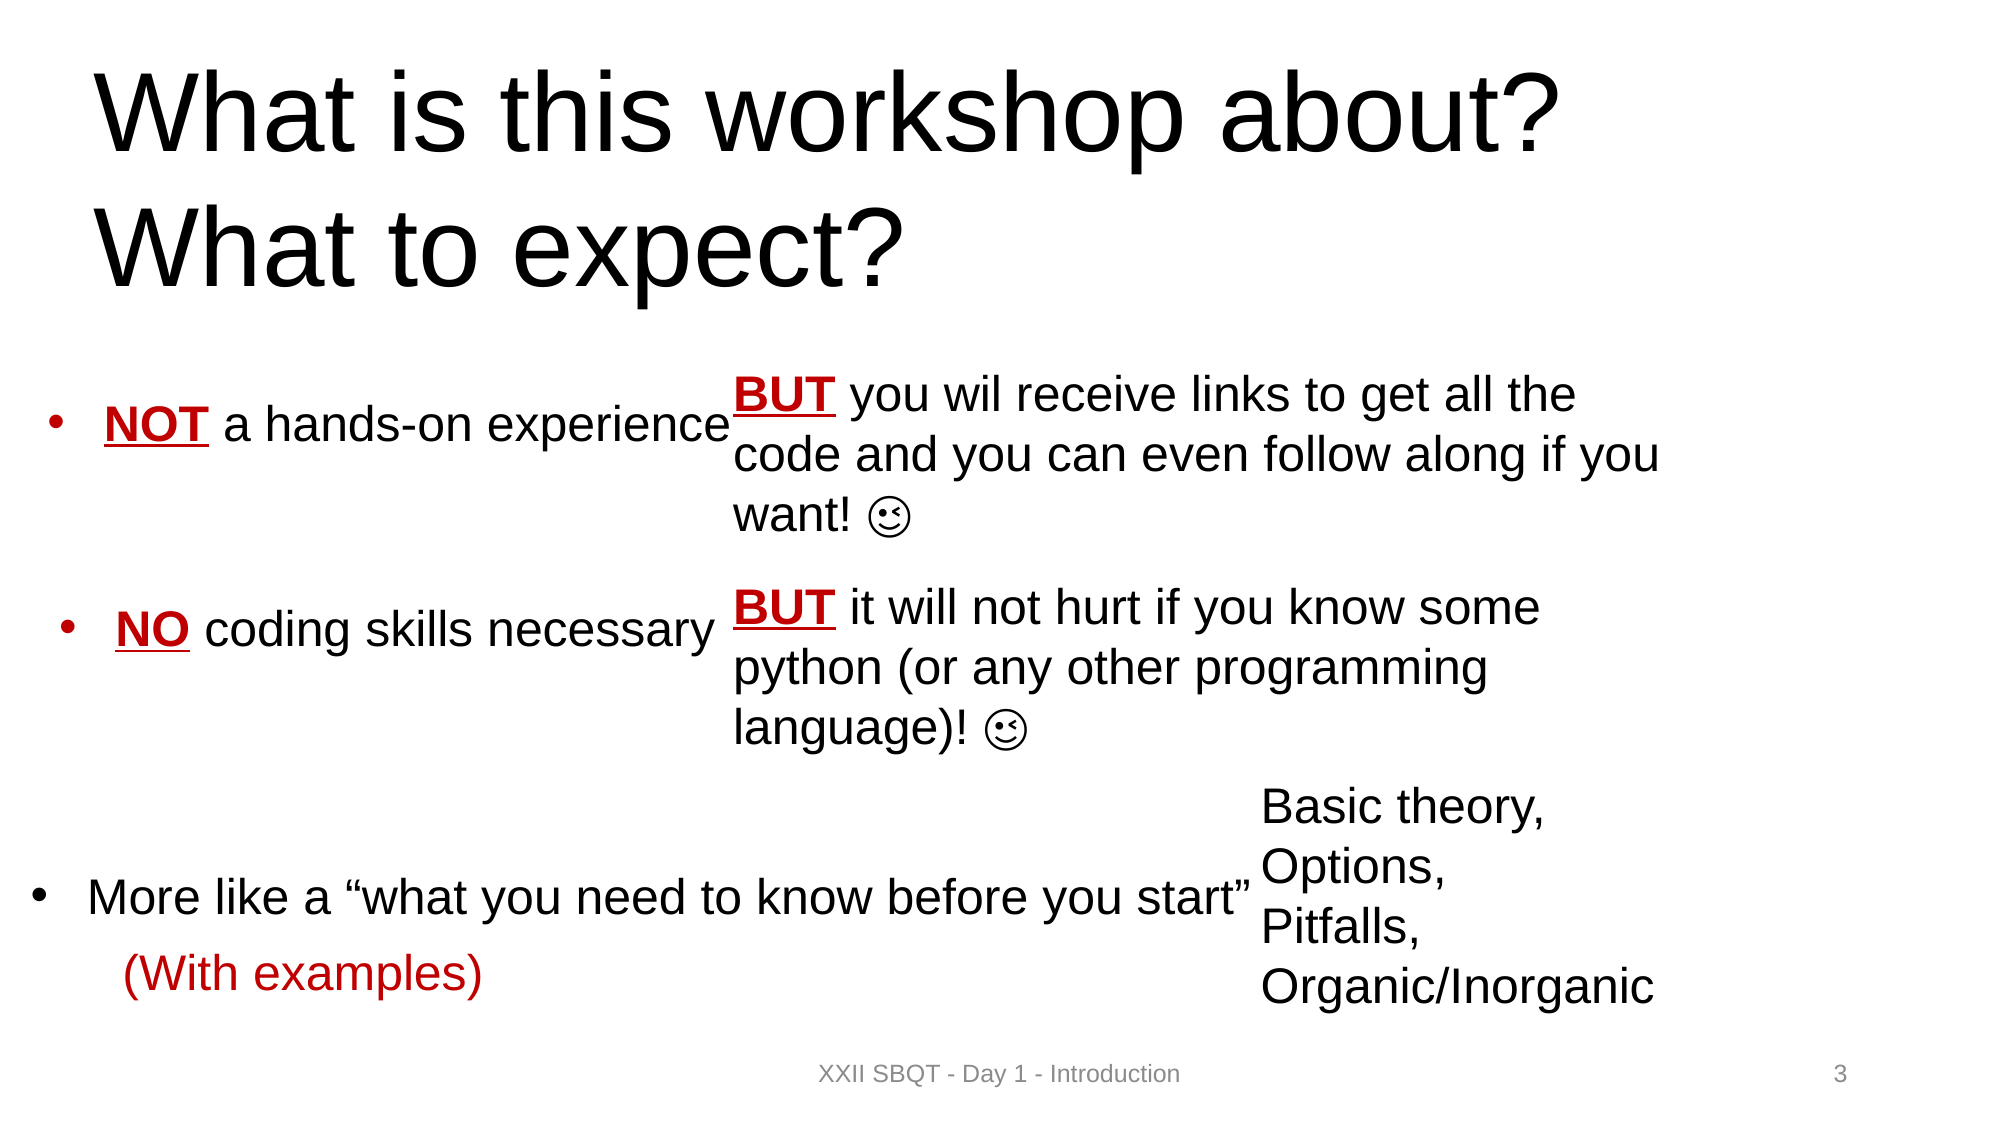

What is this workshop about? What to expect?
BUT you wil receive links to get all the code and you can even follow along if you want! 😉
NOT a hands-on experience
BUT it will not hurt if you know some python (or any other programming language)! 😉
NO coding skills necessary
Basic theory,
Options,
Pitfalls,
Organic/Inorganic
More like a “what you need to know before you start”
(With examples)
XXII SBQT - Day 1 - Introduction
3